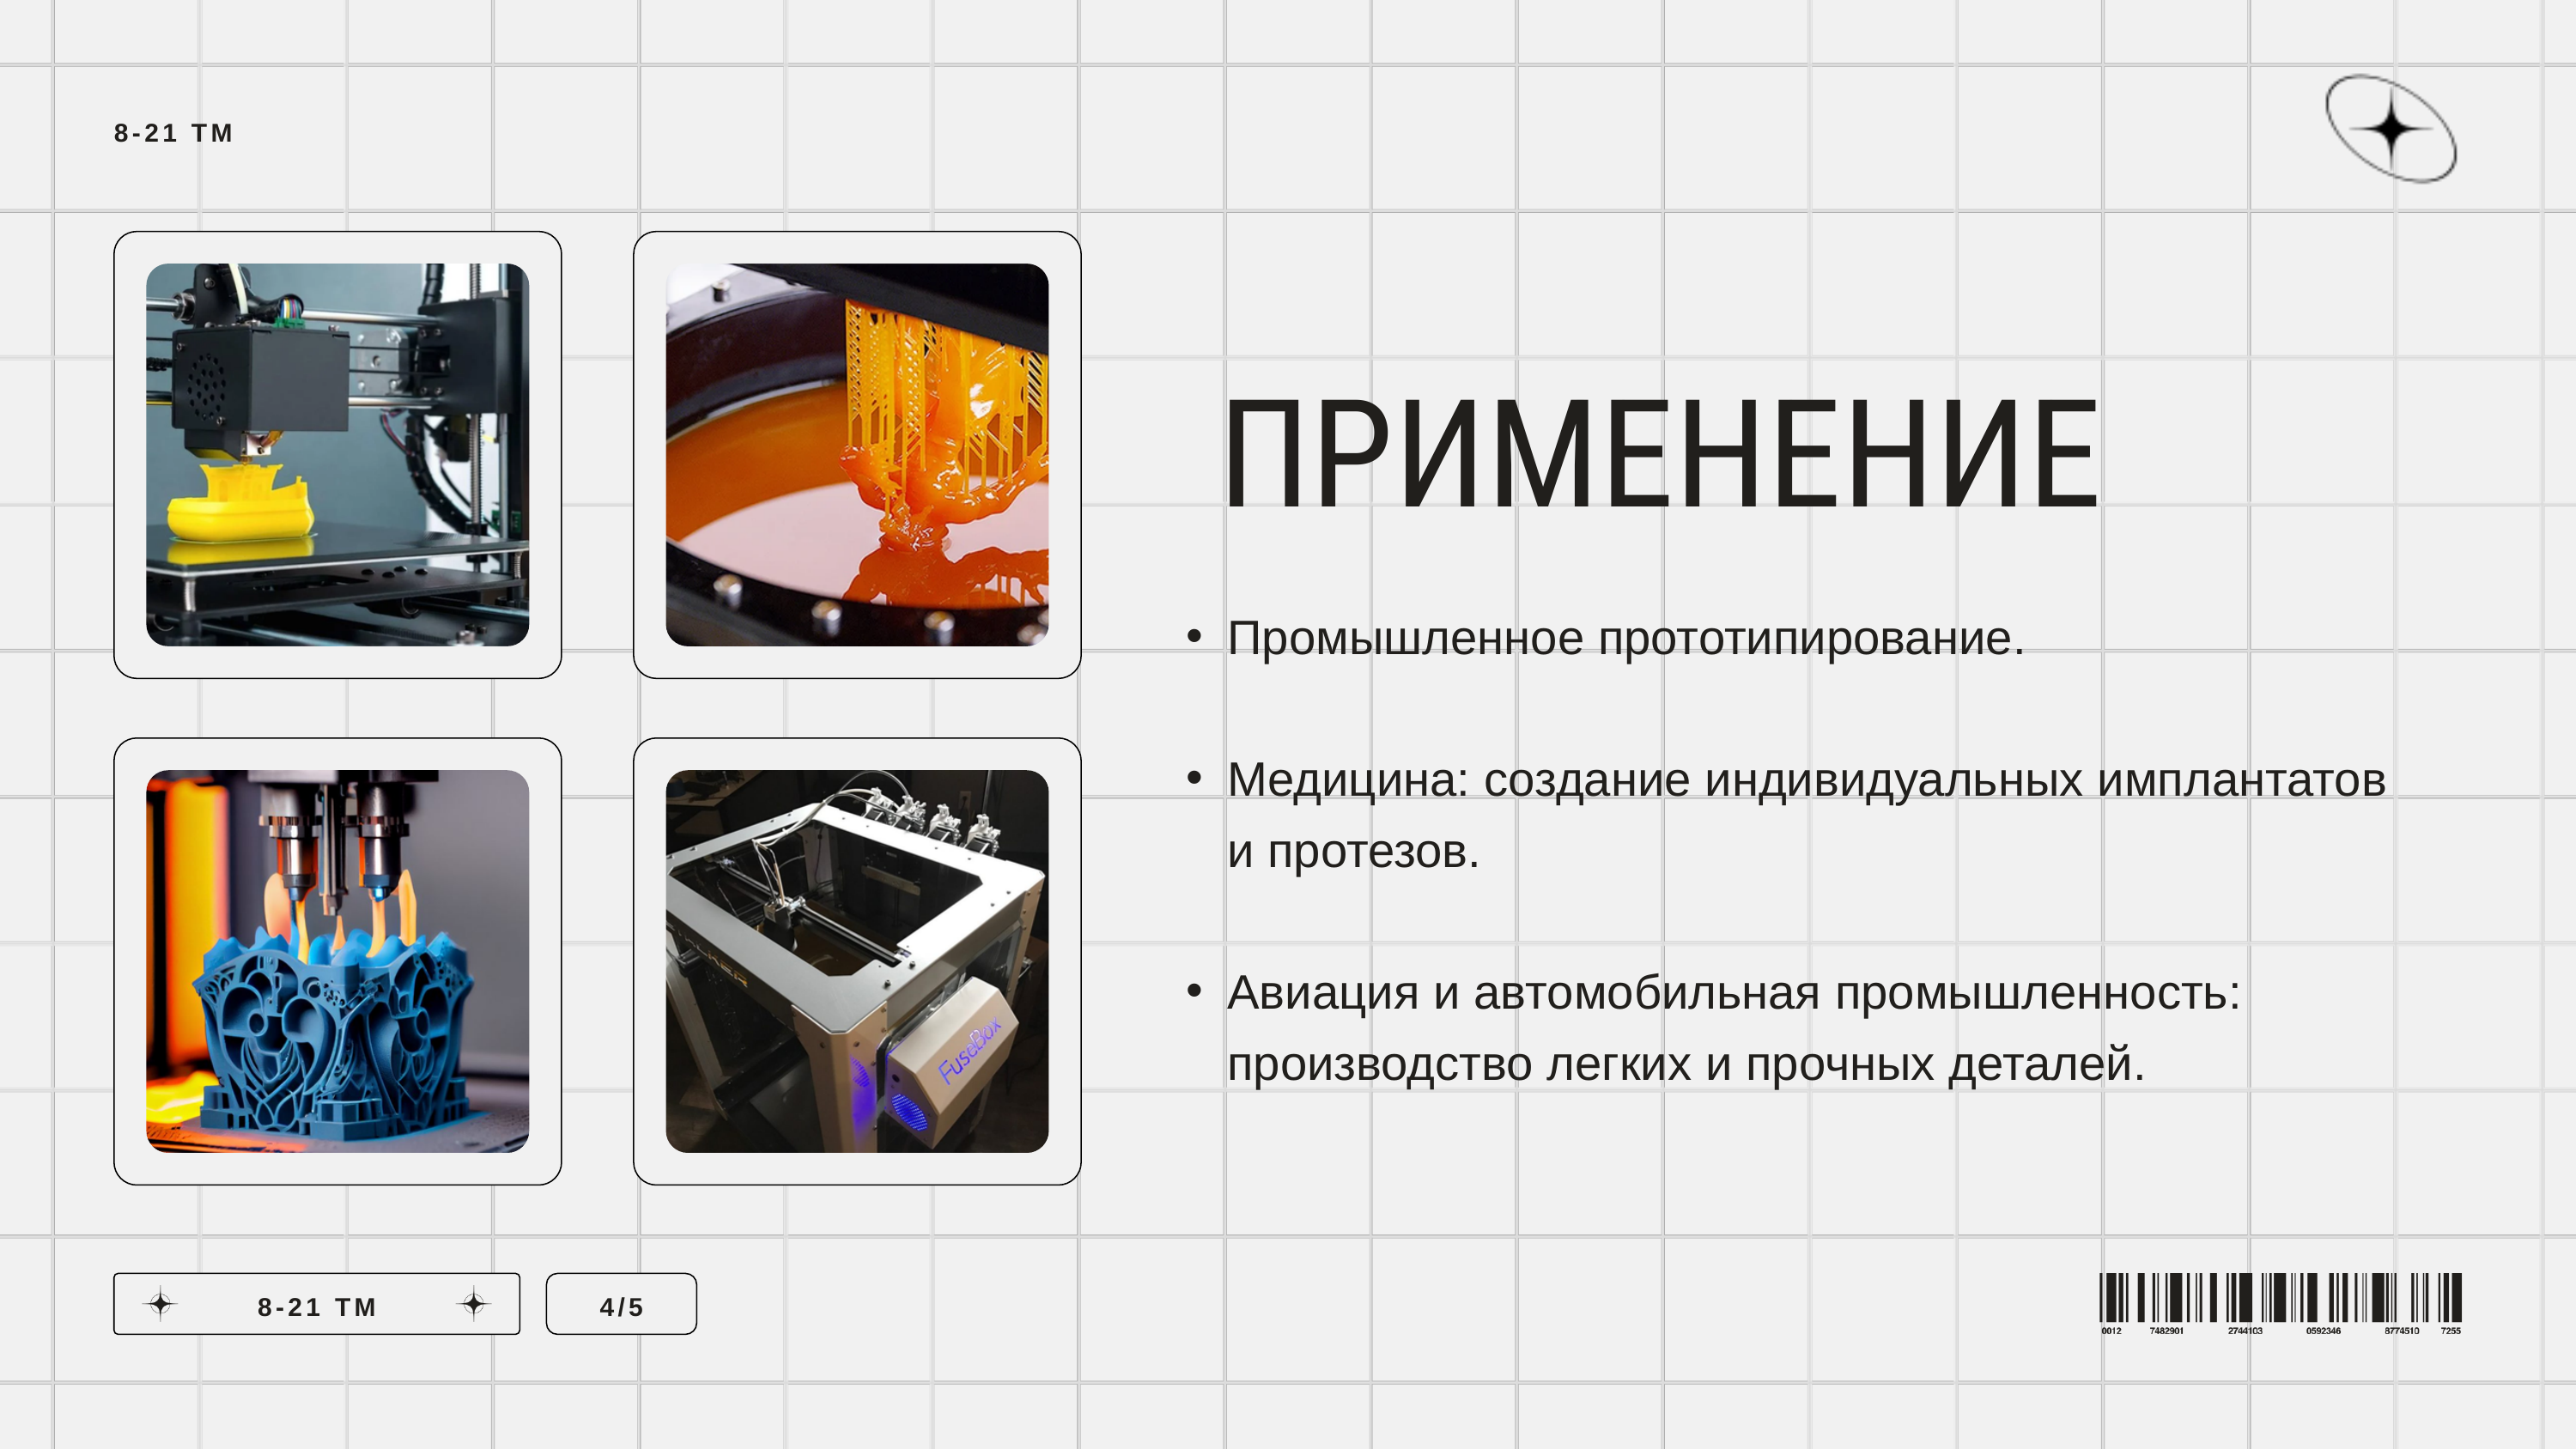

8-21 ТМ

ПРИМЕНЕНИЕ
Промышленное прототипирование.

Медицина: создание индивидуальных имплантатов и протезов.

Авиация и автомобильная промышленность: производство легких и прочных деталей.

8-21 ТМ

4/5